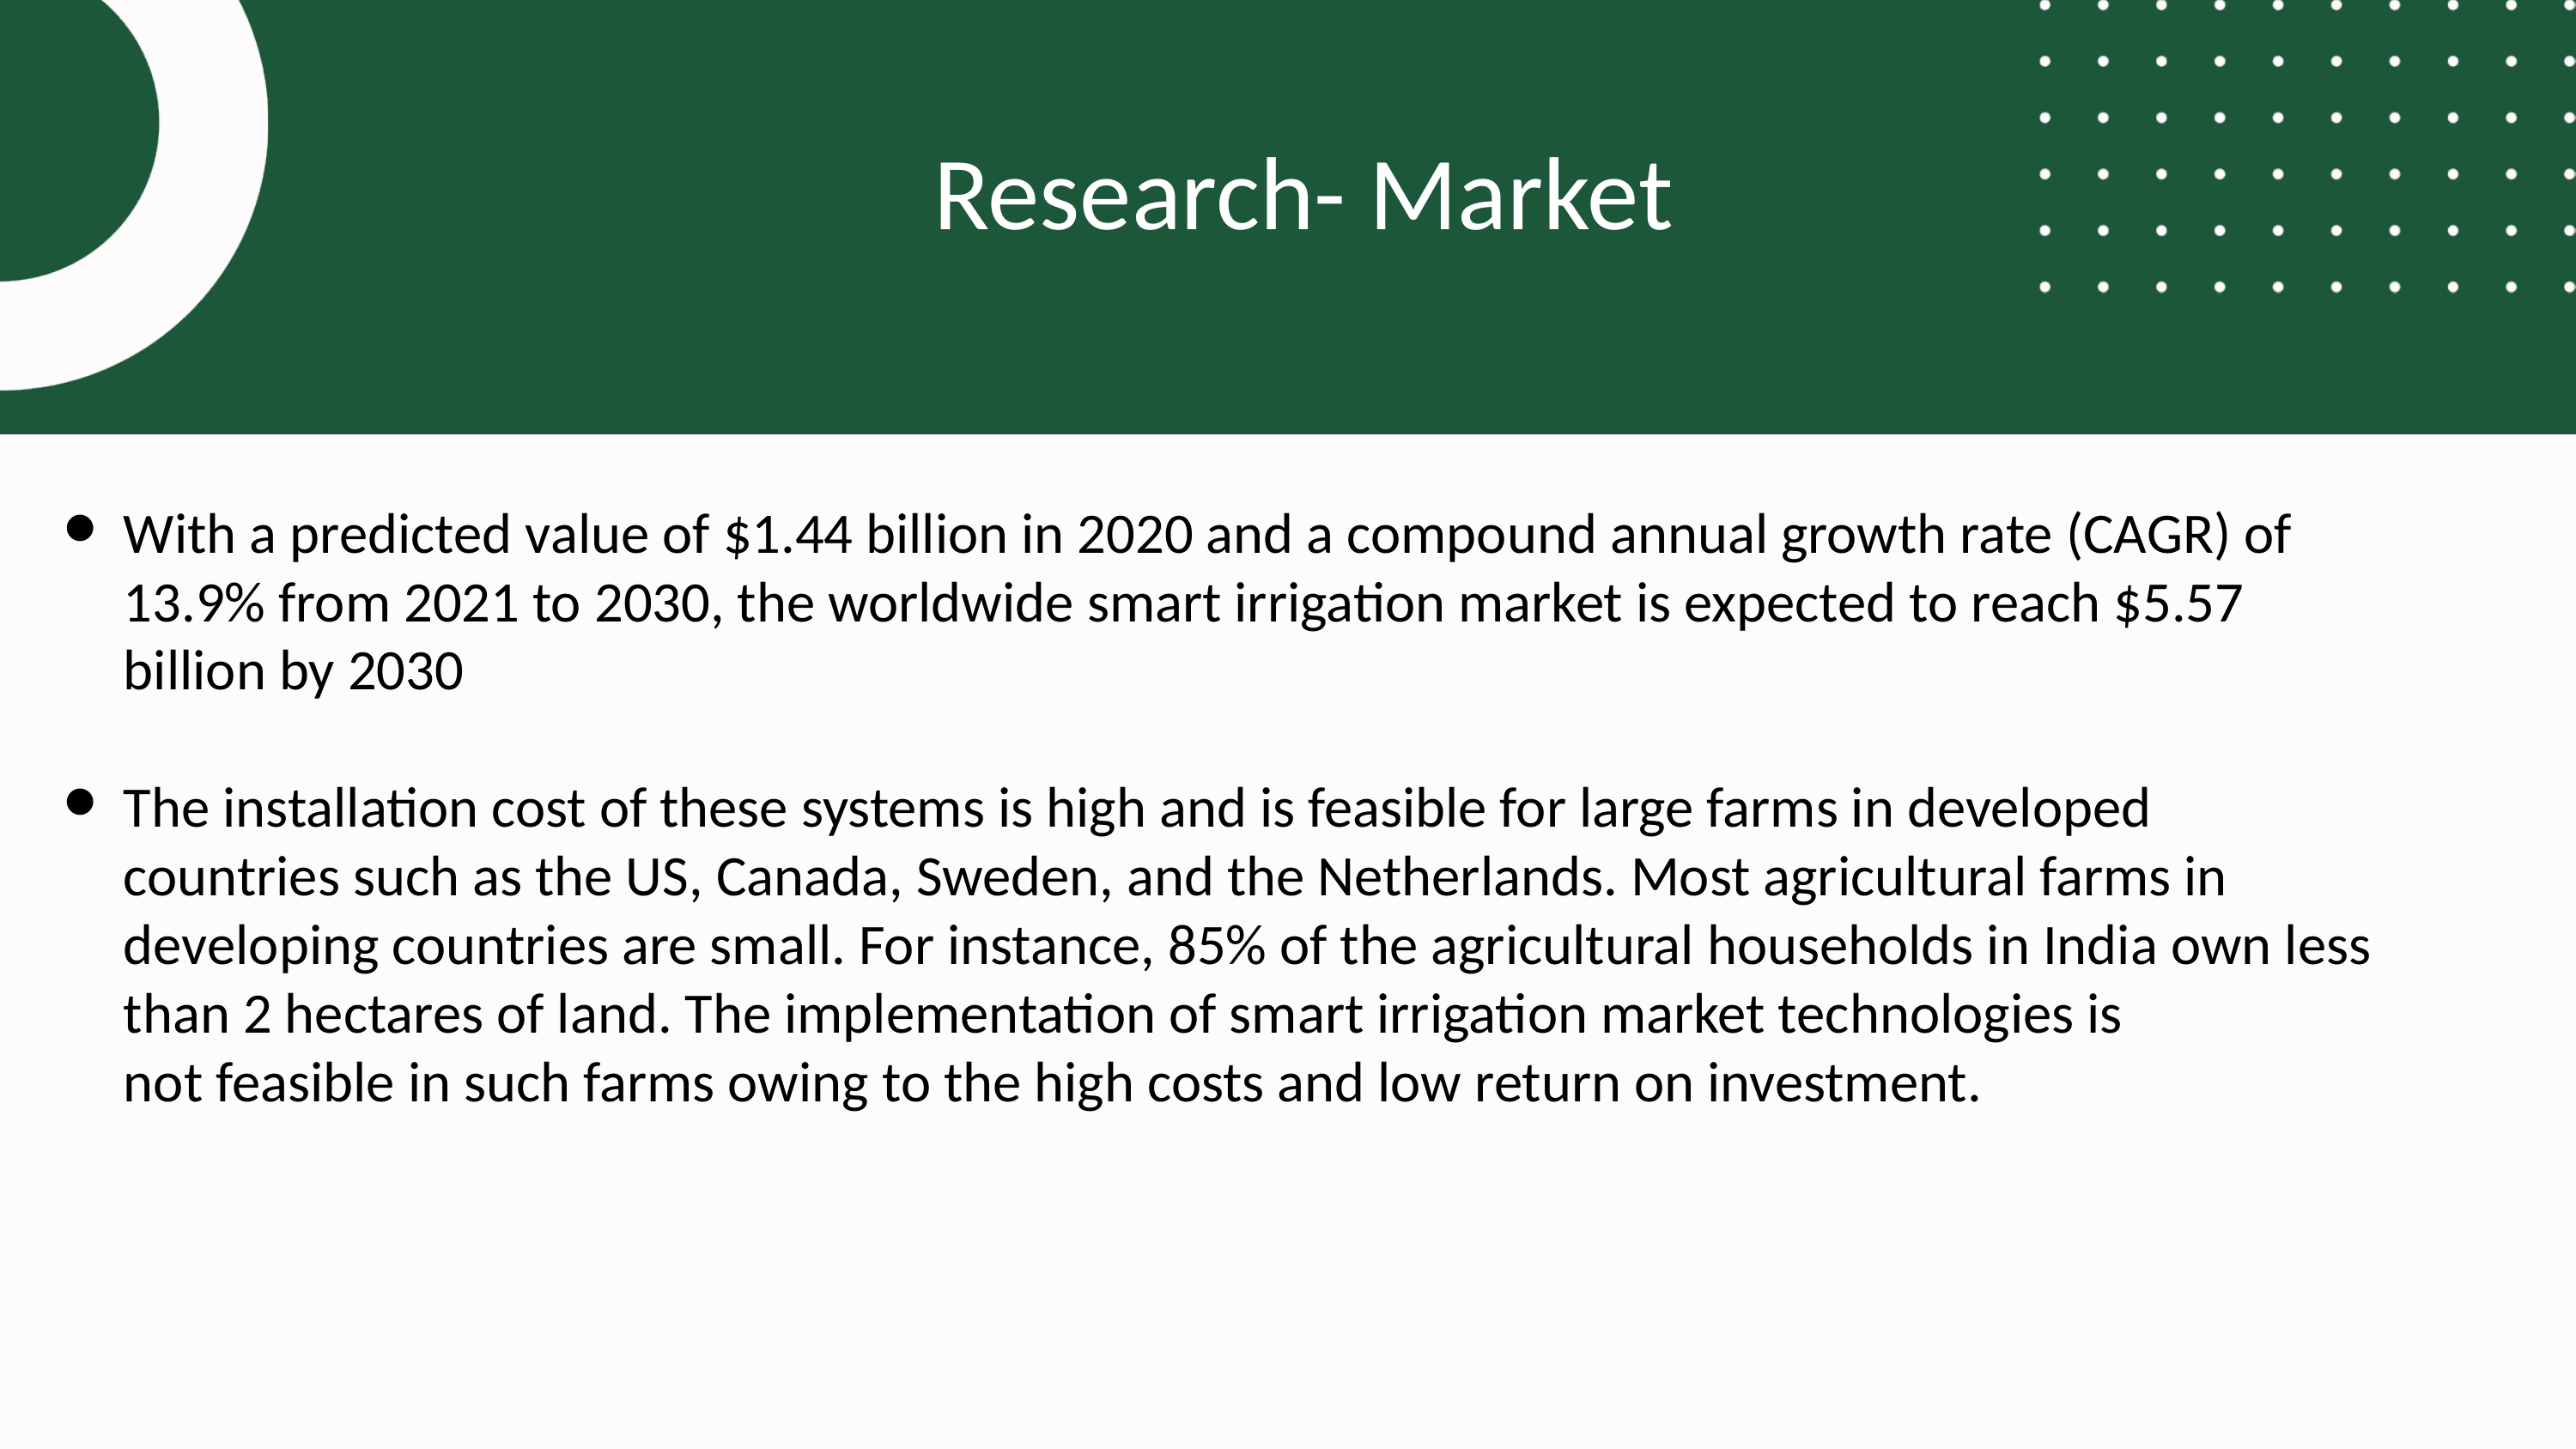

Research- Market

With a predicted value of $1.44 billion in 2020 and a compound annual growth rate (CAGR) of 13.9% from 2021 to 2030, the worldwide smart irrigation market is expected to reach $5.57 billion by 2030

The installation cost of these systems is high and is feasible for large farms in developed countries such as the US, Canada, Sweden, and the Netherlands. Most agricultural farms in developing countries are small. For instance, 85% of the agricultural households in India own less than 2 hectares of land. The implementation of smart irrigation market technologies is
not feasible in such farms owing to the high costs and low return on investment.